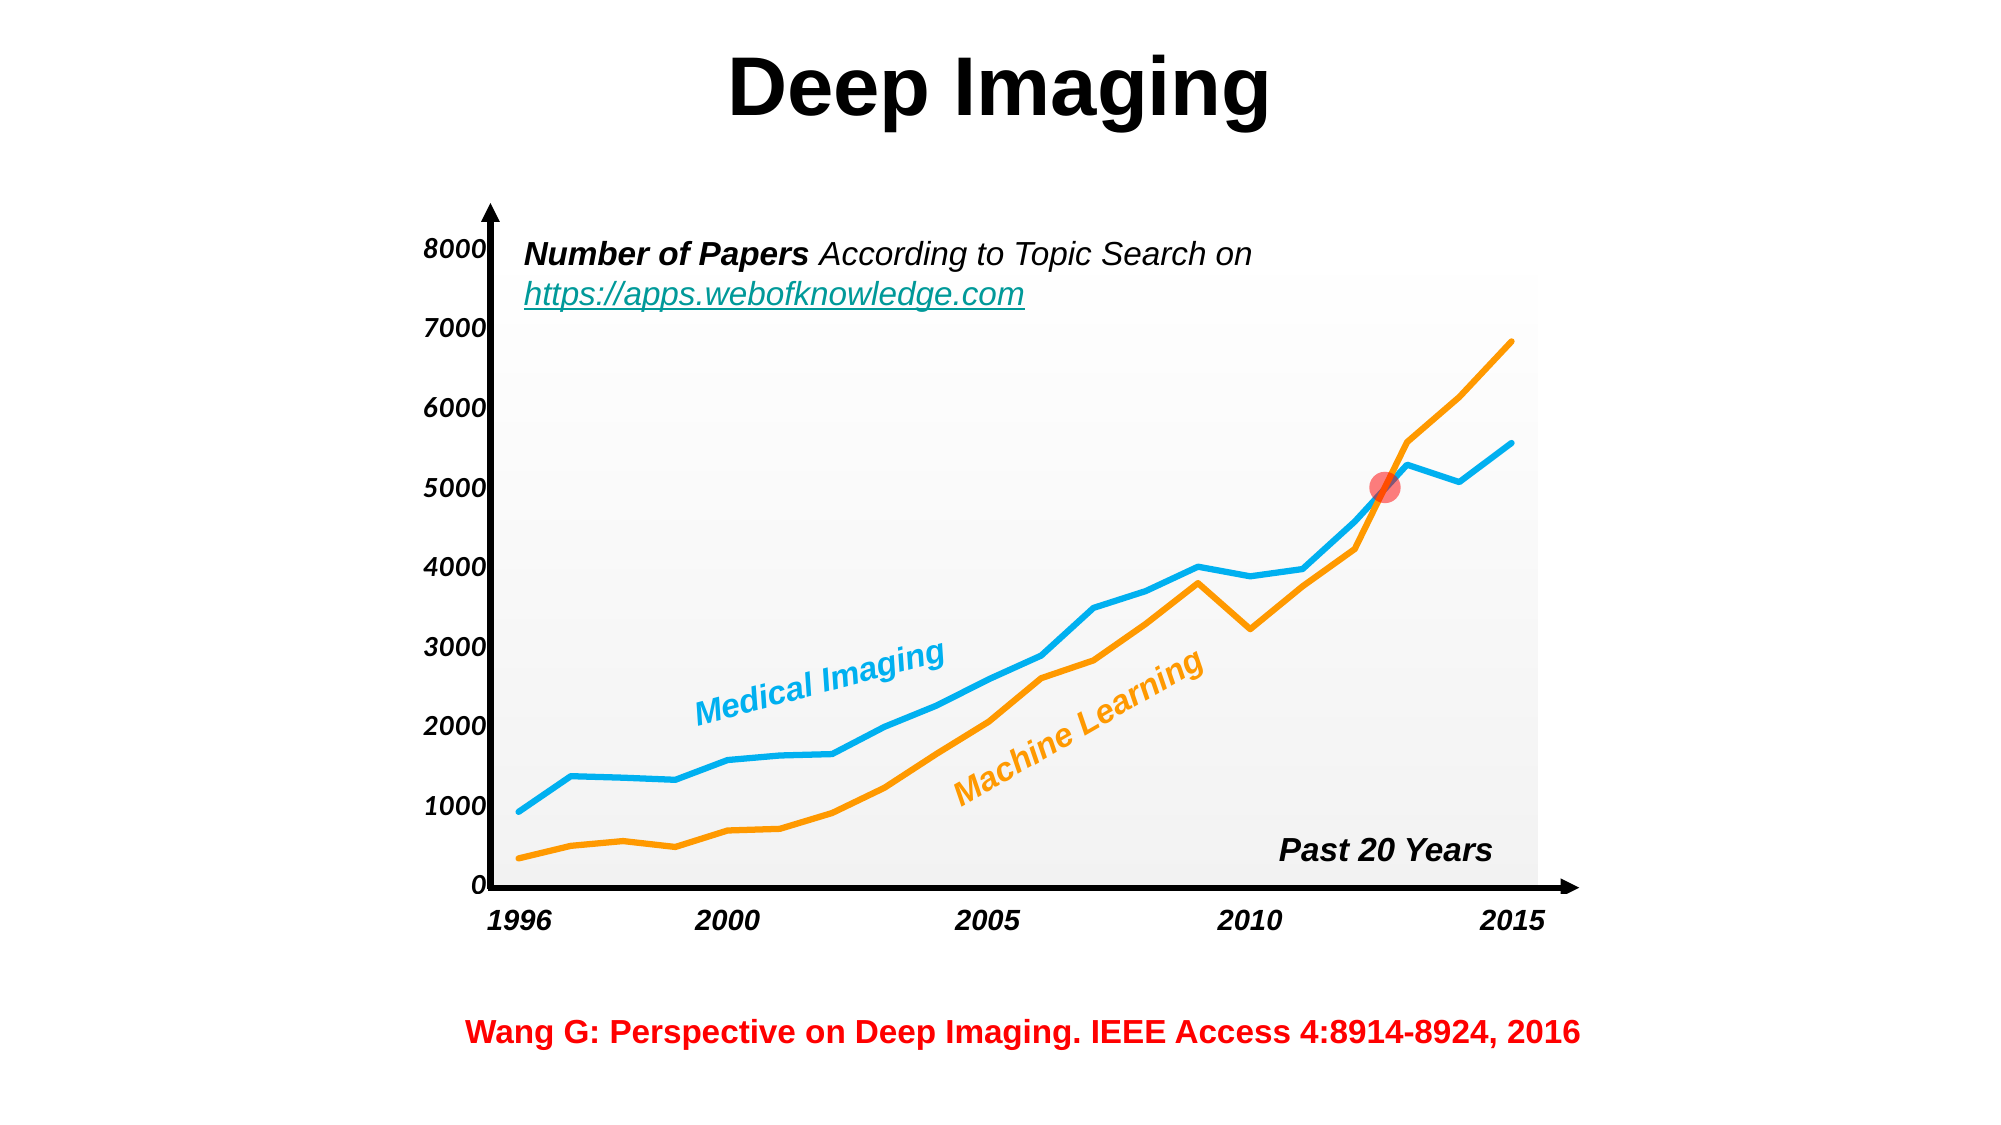

Deep Imaging

### Chart

| Category |  |  |
|---|---|---|
Number of Papers According to Topic Search on https://apps.webofknowledge.com

Medical Imaging
Machine Learning
Past 20 Years
1996
2000
2005
2010
2015
Wang G: Perspective on Deep Imaging. IEEE Access 4:8914-8924, 2016